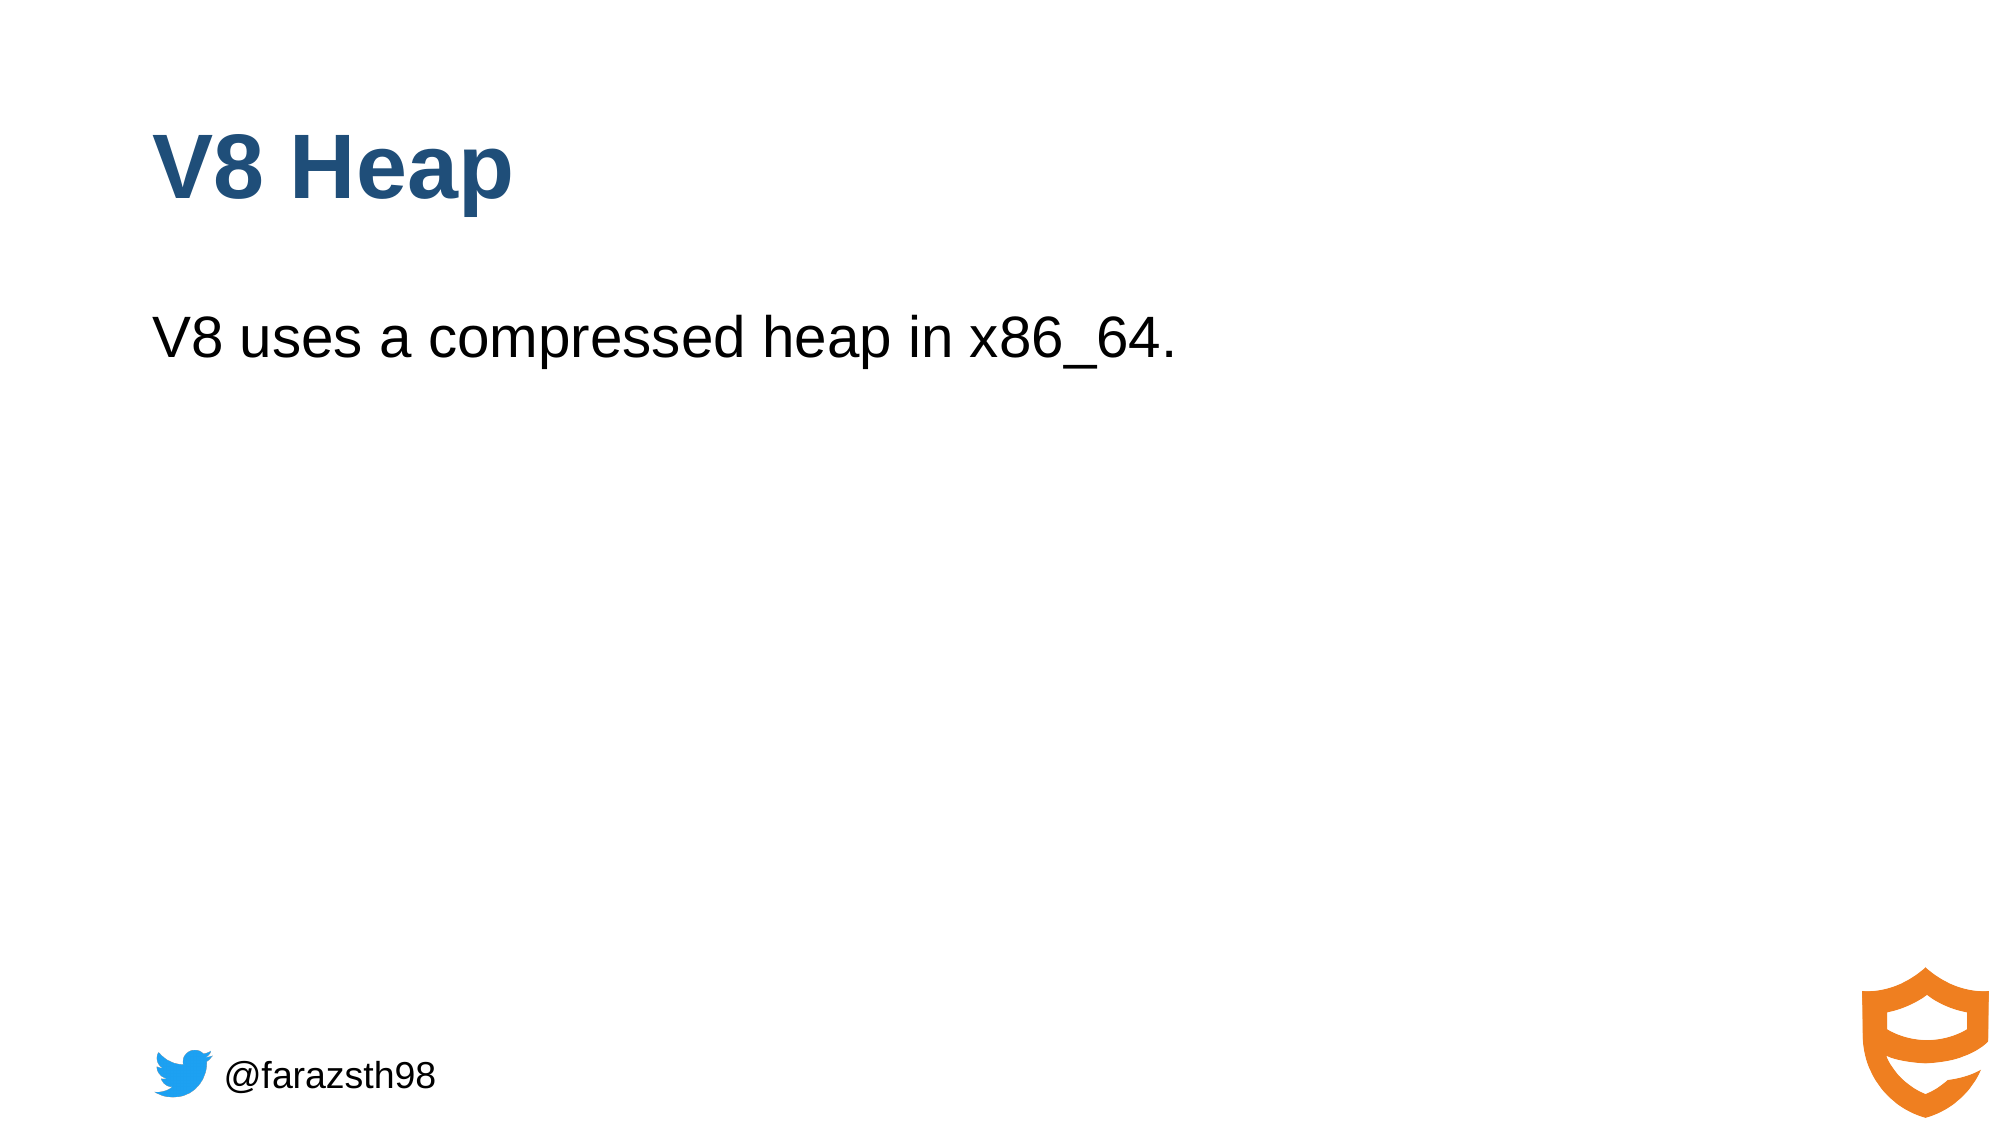

# V8 Heap
V8 uses a compressed heap in x86_64.